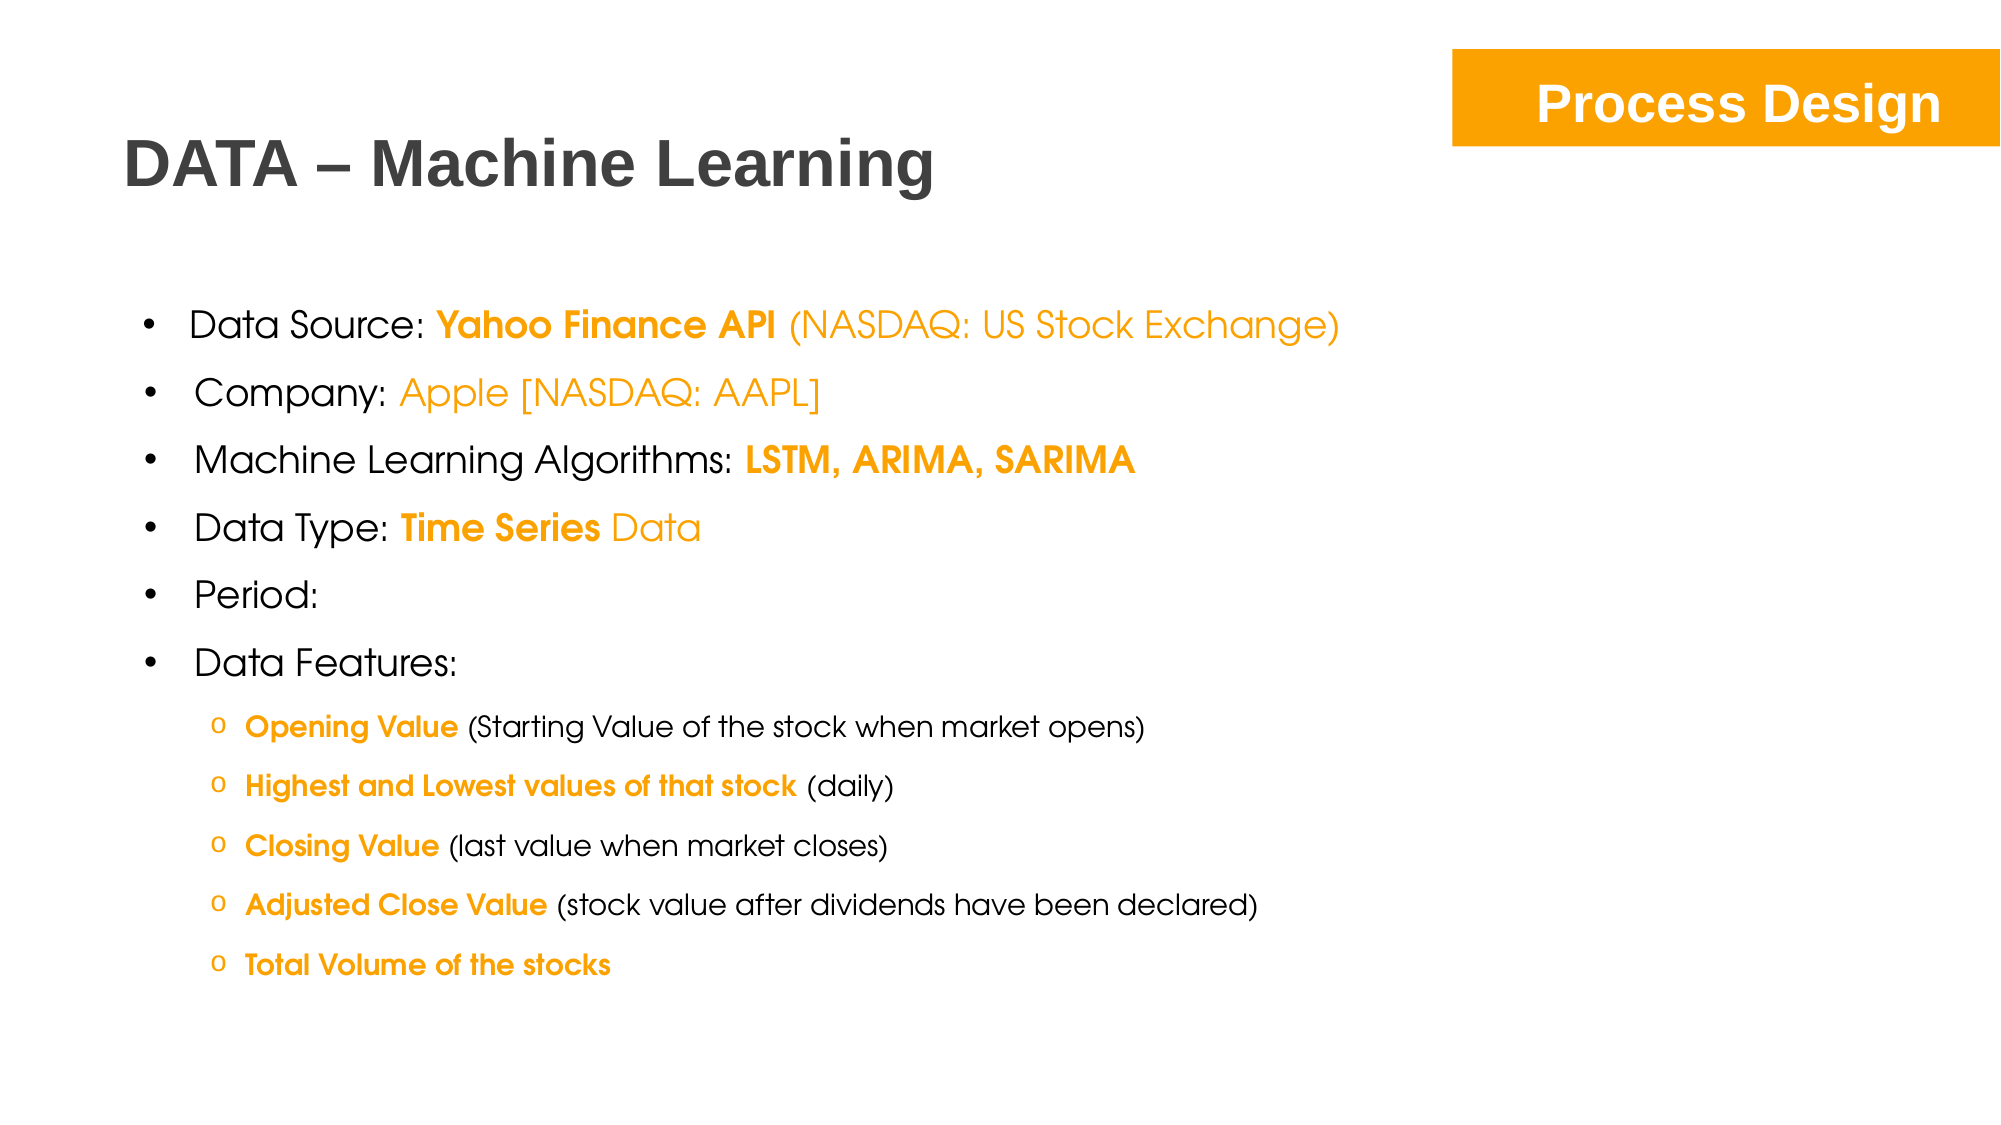

Process Design
DATA – Machine Learning

Data Source: Yahoo Finance API (NASDAQ: US Stock Exchange)
Company: Apple [NASDAQ: AAPL]
Machine Learning Algorithms: LSTM, ARIMA, SARIMA
Data Type: Time Series Data
Period:
Data Features:
Opening Value (Starting Value of the stock when market opens)
Highest and Lowest values of that stock (daily)
Closing Value (last value when market closes)
Adjusted Close Value (stock value after dividends have been declared)
Total Volume of the stocks